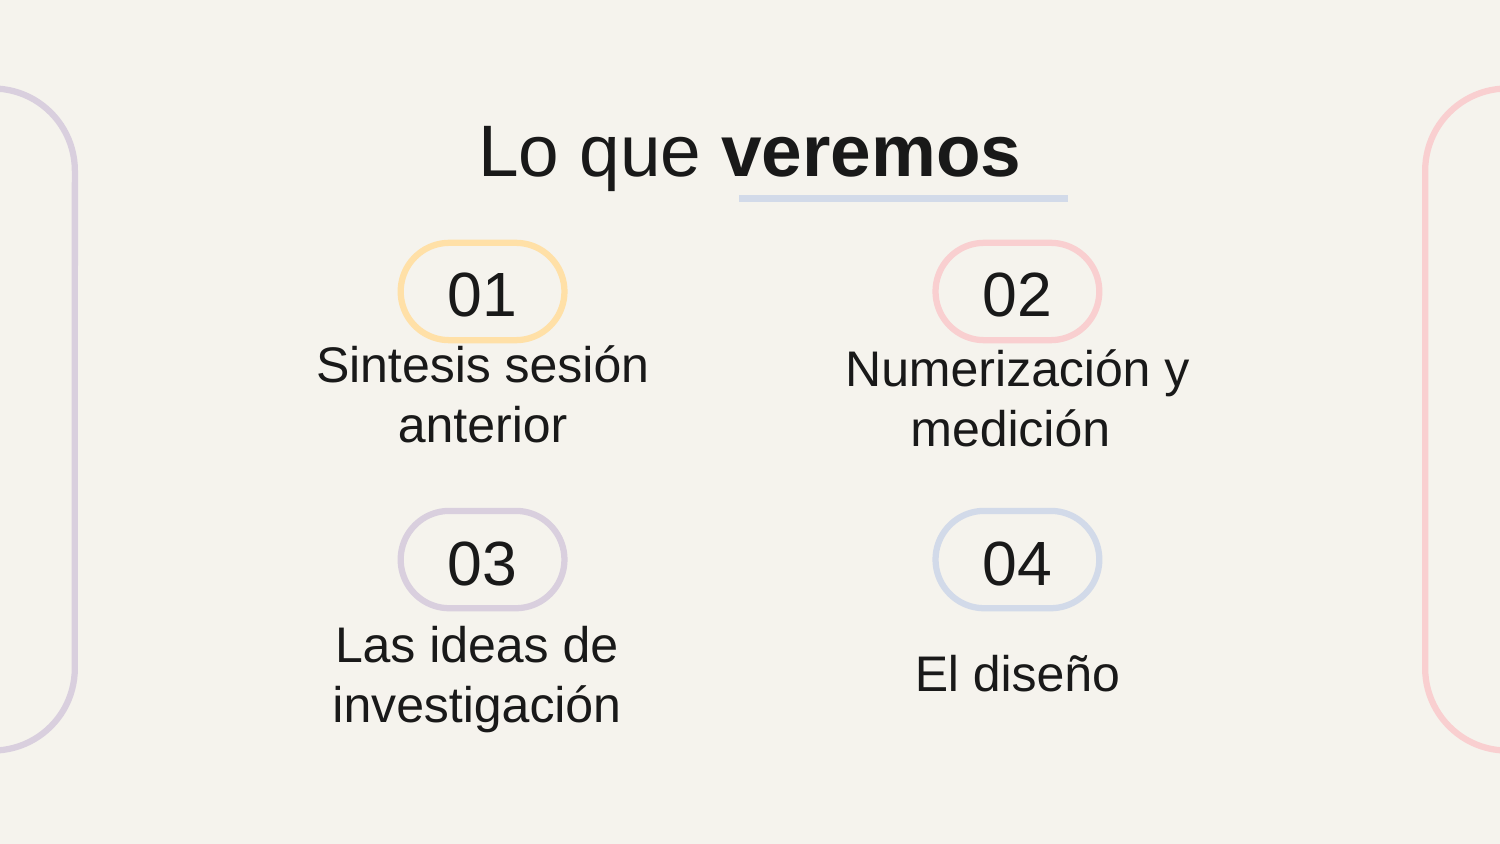

Lo que veremos
01
02

# Sintesis sesión anterior
Numerización y medición
03
04

El diseño
Las ideas de investigación